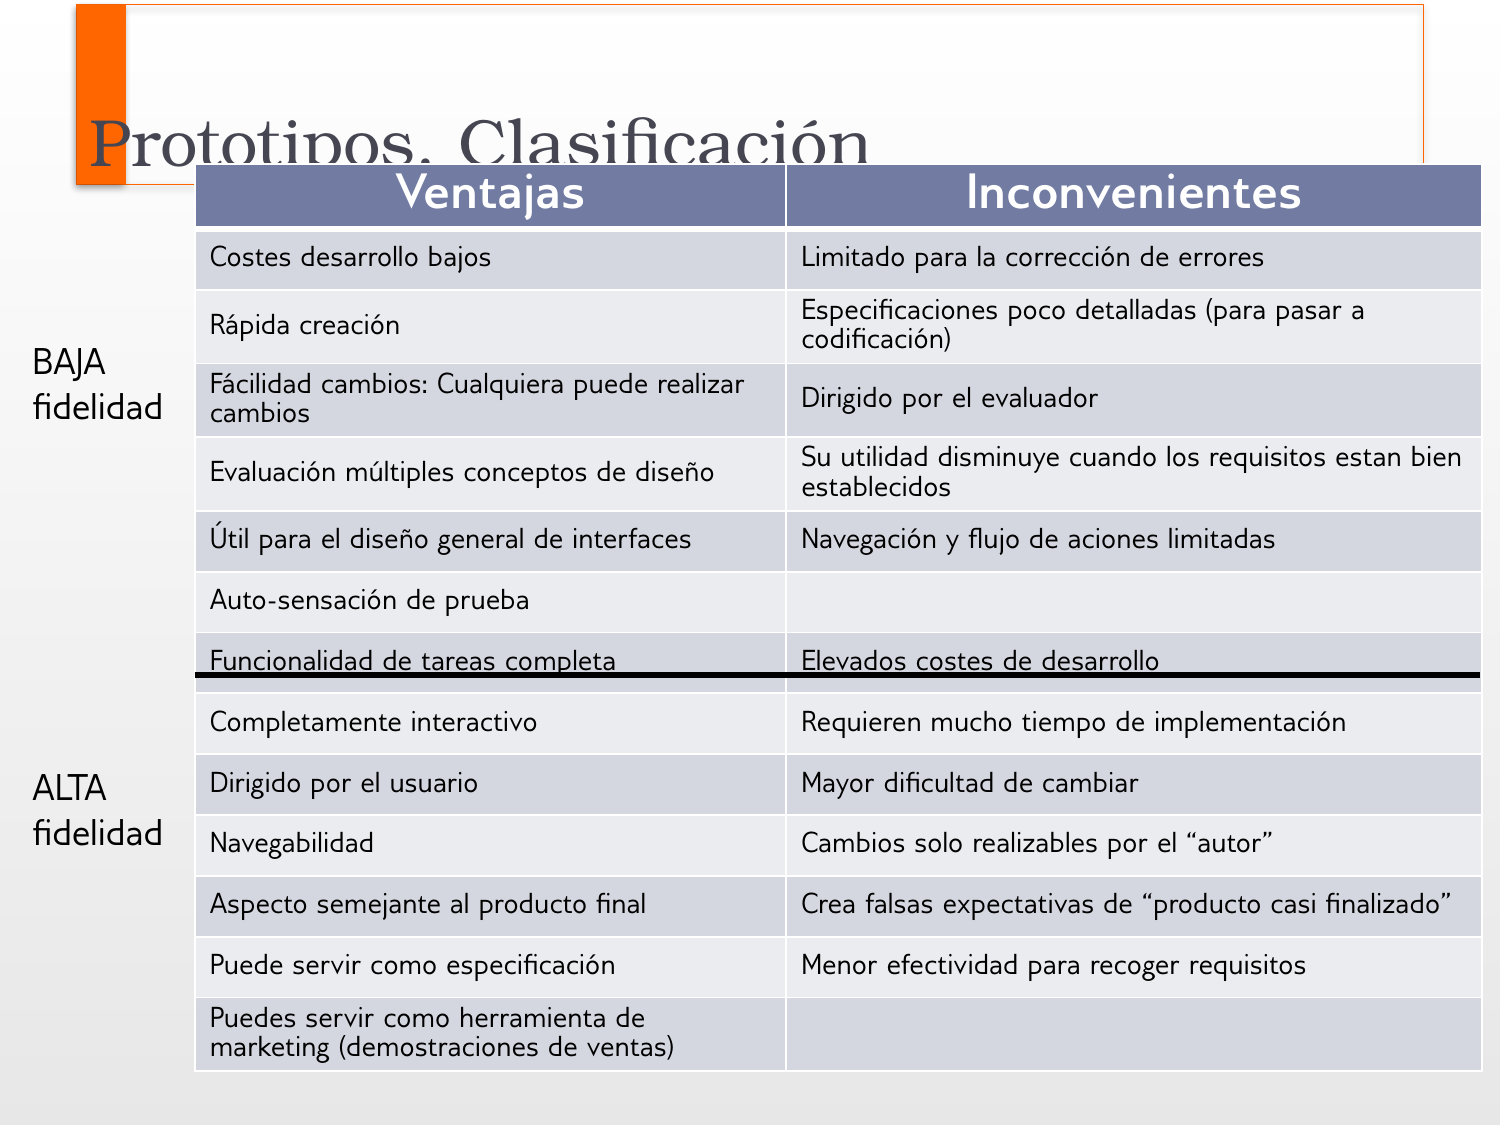

# Prototipos. Clasificación
| Ventajas | Inconvenientes |
| --- | --- |
| Costes desarrollo bajos | Limitado para la corrección de errores |
| Rápida creación | Especificaciones poco detalladas (para pasar a codificación) |
| Fácilidad cambios: Cualquiera puede realizar cambios | Dirigido por el evaluador |
| Evaluación múltiples conceptos de diseño | Su utilidad disminuye cuando los requisitos estan bien establecidos |
| Útil para el diseño general de interfaces | Navegación y flujo de aciones limitadas |
| Auto-sensación de prueba |  |
| Funcionalidad de tareas completa | Elevados costes de desarrollo |
| Completamente interactivo | Requieren mucho tiempo de implementación |
| Dirigido por el usuario | Mayor dificultad de cambiar |
| Navegabilidad | Cambios solo realizables por el “autor” |
| Aspecto semejante al producto final | Crea falsas expectativas de “producto casi finalizado” |
| Puede servir como especificación | Menor efectividad para recoger requisitos |
| Puedes servir como herramienta de marketing (demostraciones de ventas) |  |
BAJA
fidelidad
ALTA
fidelidad